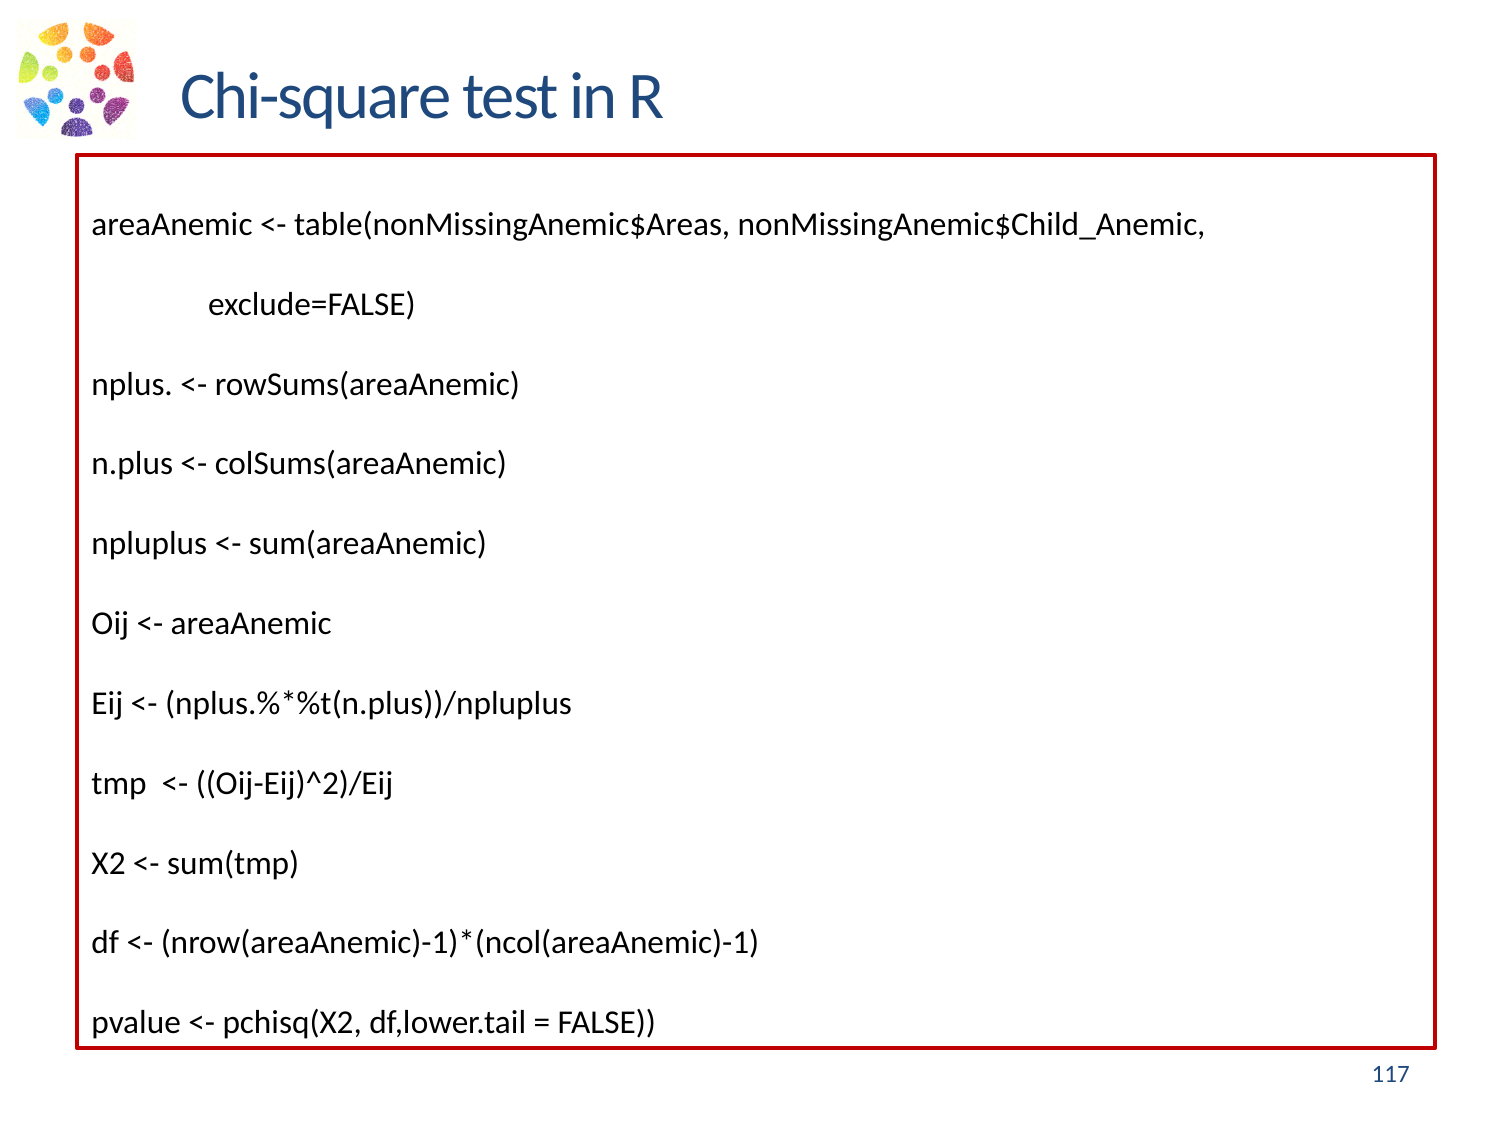

Chi-square test in R
areaAnemic <- table(nonMissingAnemic$Areas, nonMissingAnemic$Child_Anemic, exclude=FALSE)
nplus. <- rowSums(areaAnemic)
n.plus <- colSums(areaAnemic)
npluplus <- sum(areaAnemic)
Oij <- areaAnemic
Eij <- (nplus.%*%t(n.plus))/npluplus
tmp  <- ((Oij-Eij)^2)/Eij
X2 <- sum(tmp)
df <- (nrow(areaAnemic)-1)*(ncol(areaAnemic)-1)
pvalue <- pchisq(X2, df,lower.tail = FALSE))

117